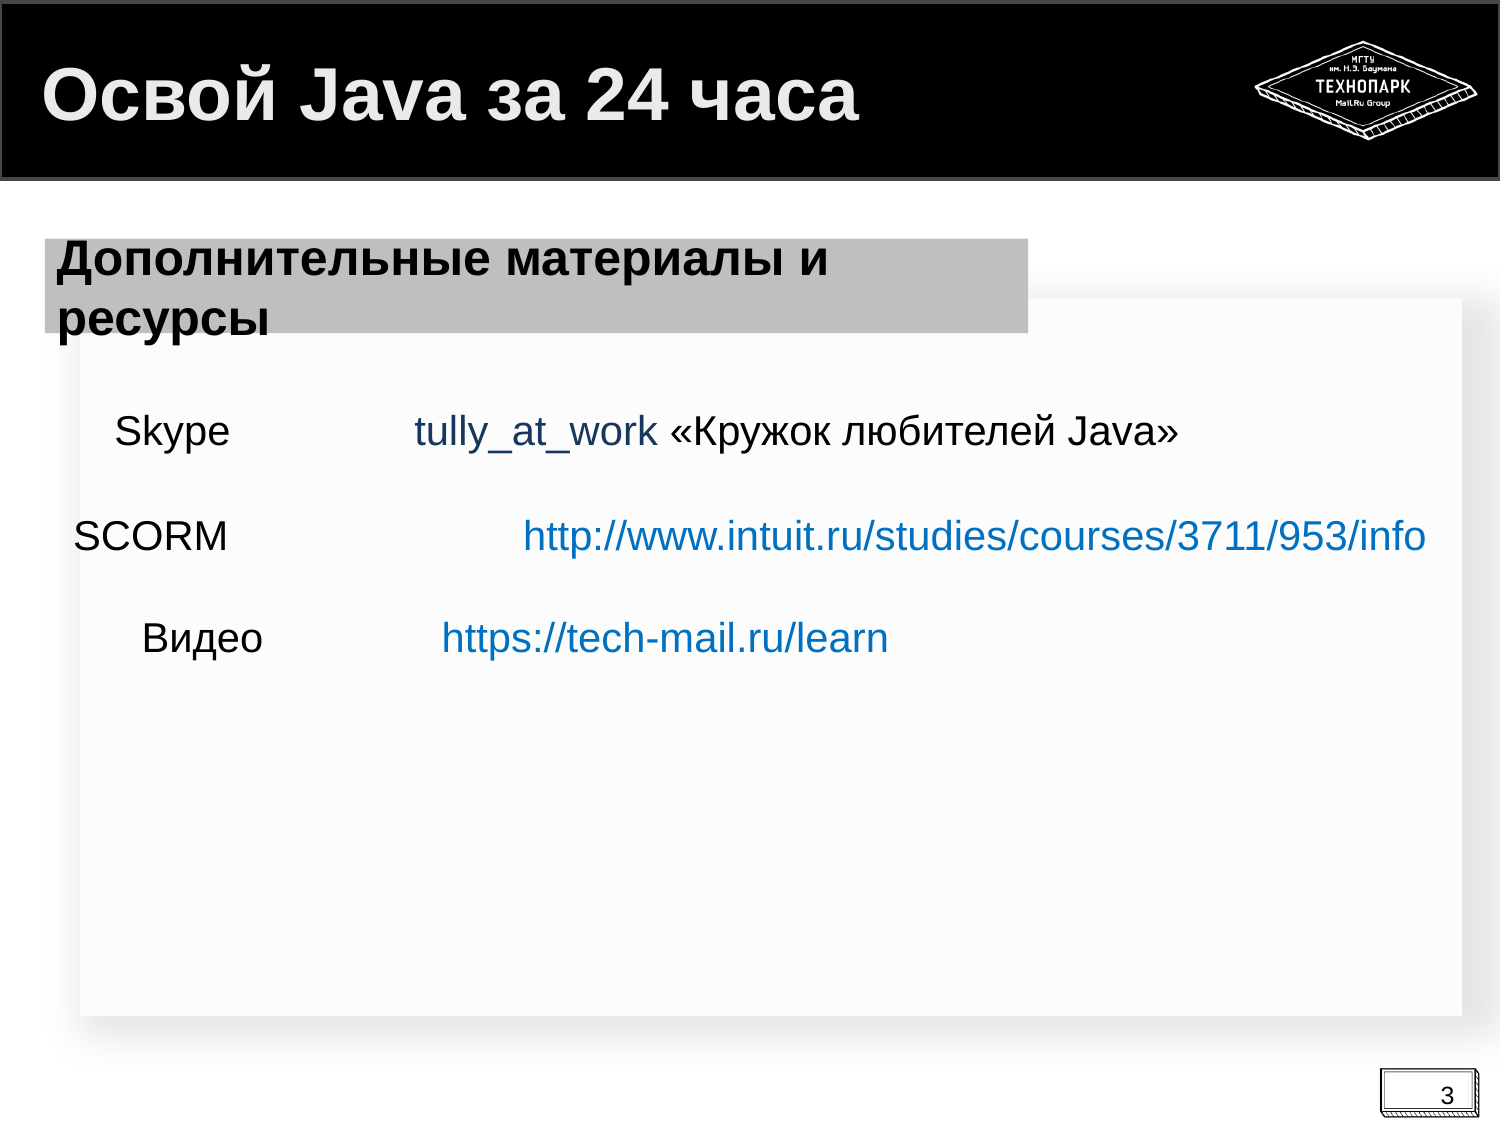

# Освой Java за 24 часа
Дополнительные материалы и ресурсы

Skype 		tully_at_work «Кружок любителей Java»
SCORM 		http://www.intuit.ru/studies/courses/3711/953/info
Видео 		https://tech-mail.ru/learn
3